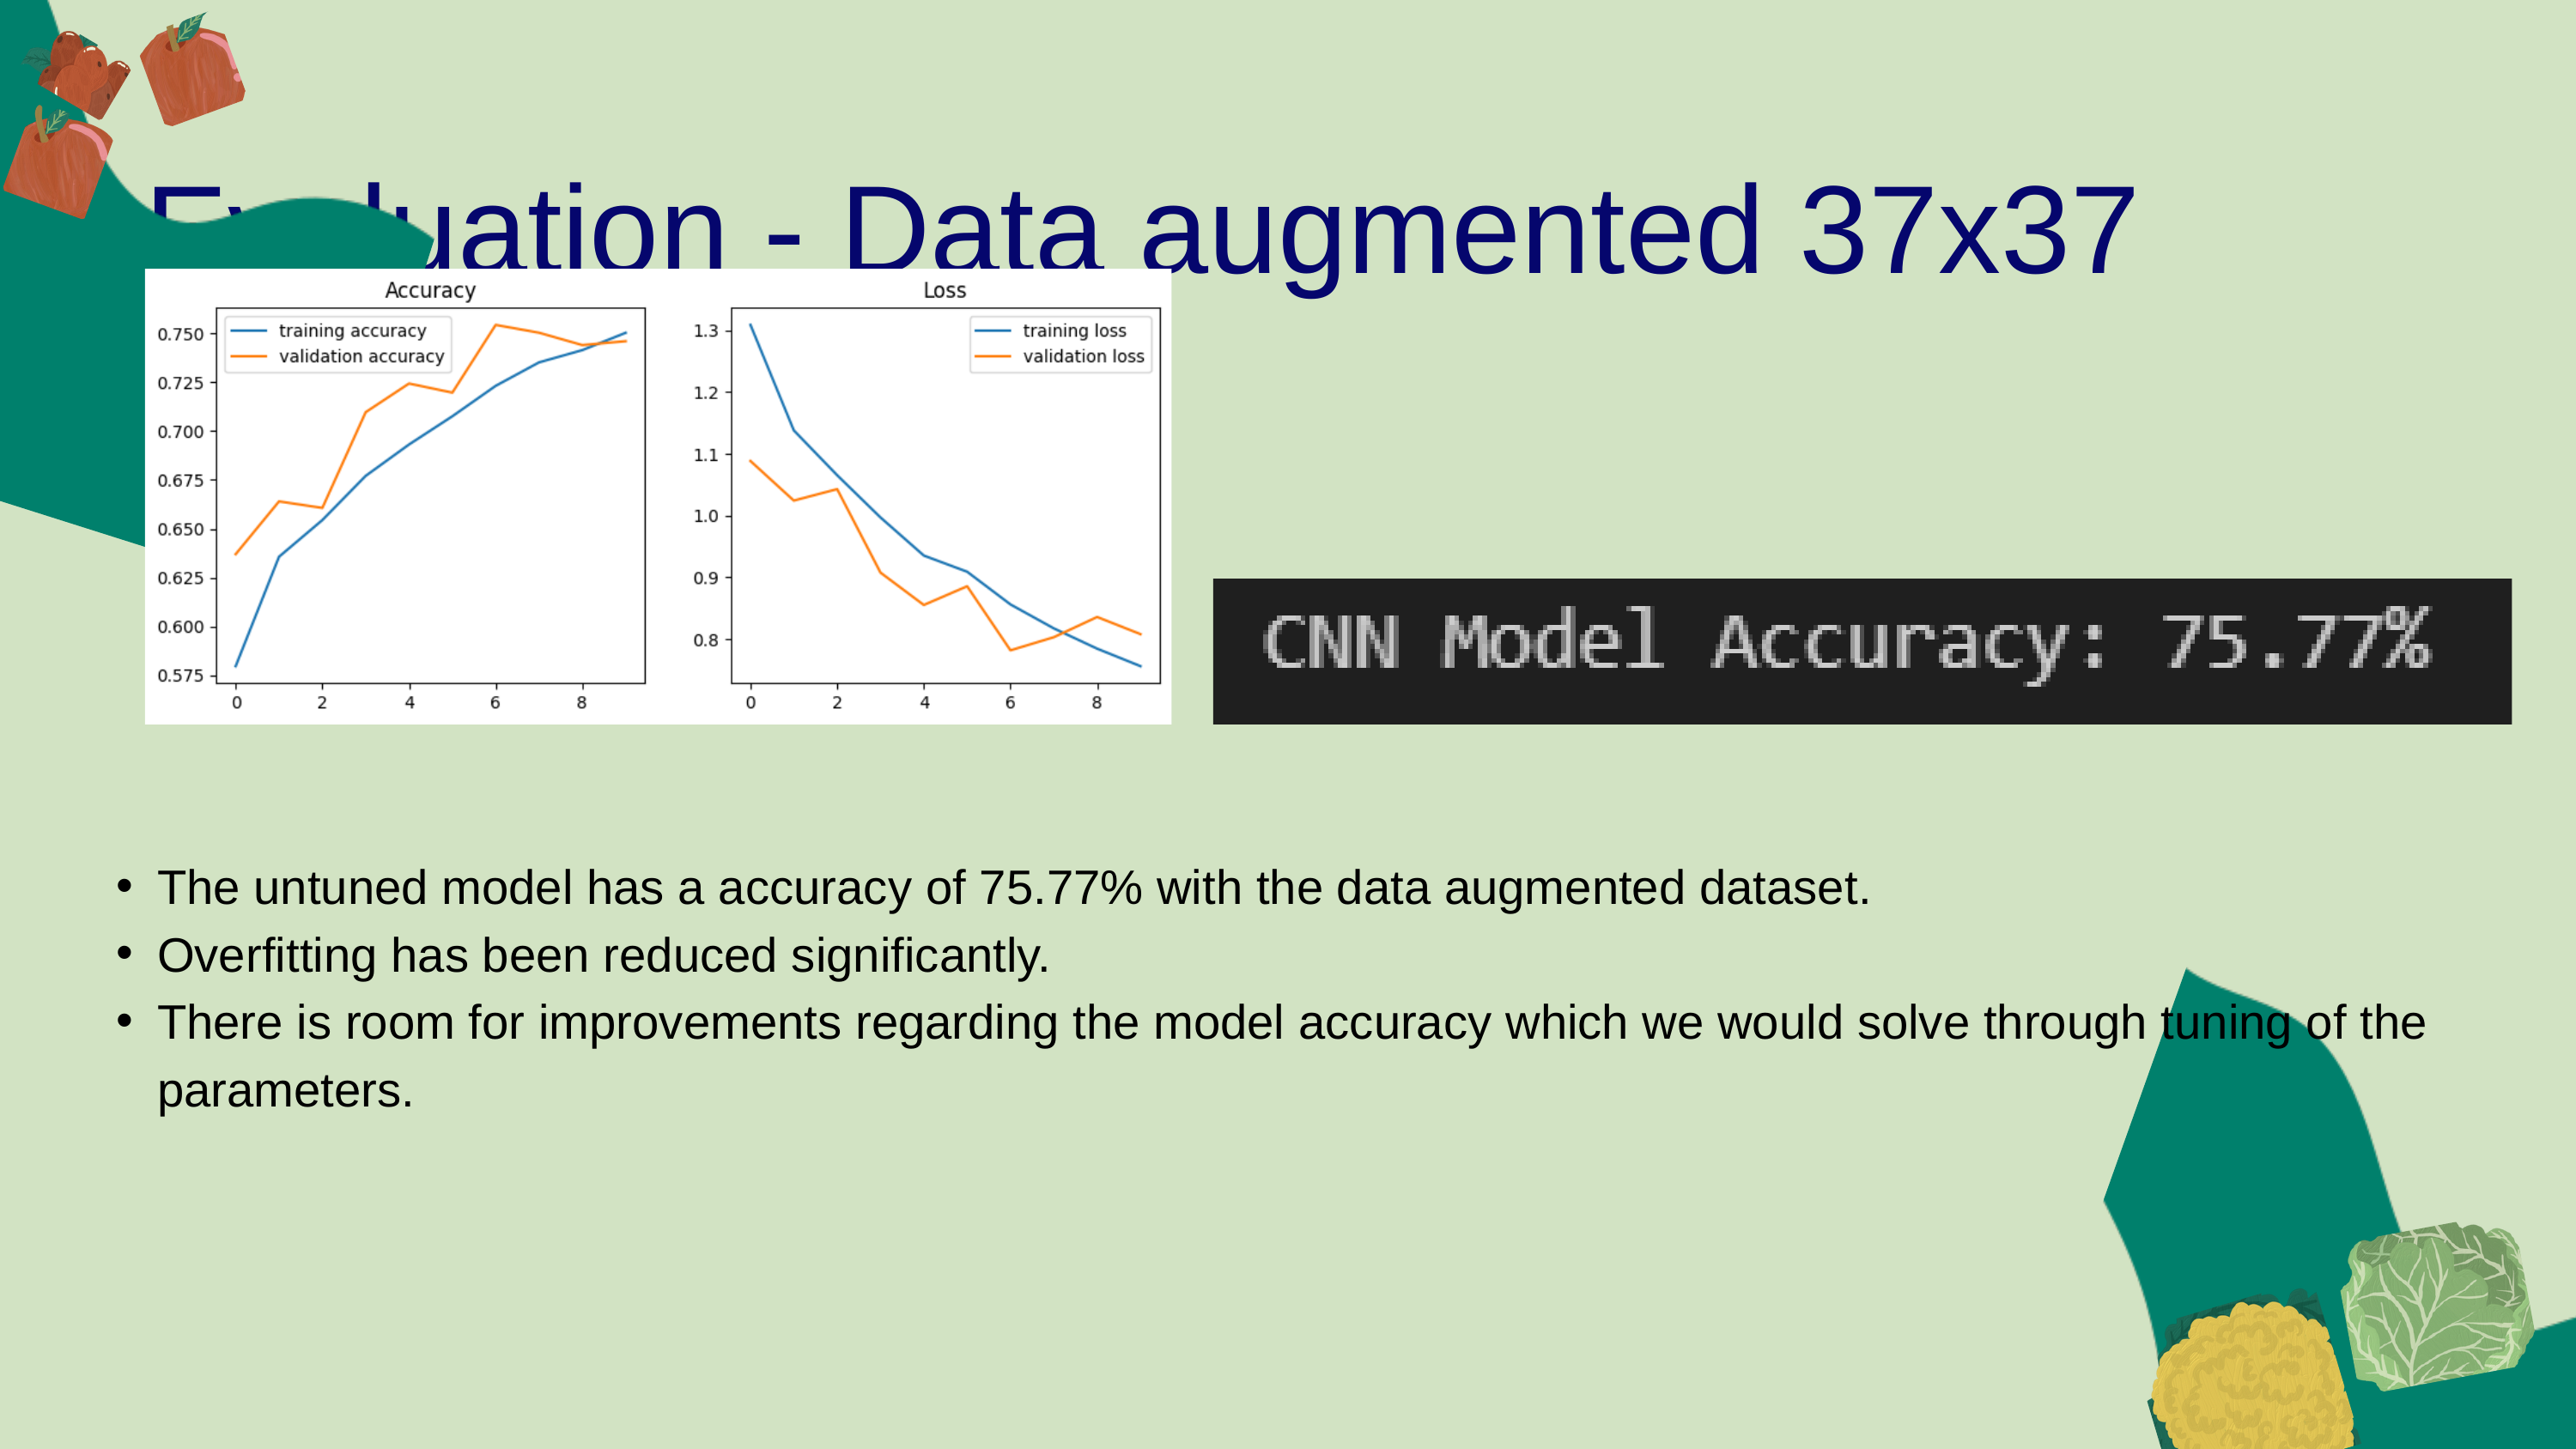

Evaluation - Data augmented 37x37

The untuned model has a accuracy of 75.77% with the data augmented dataset.
Overfitting has been reduced significantly.
There is room for improvements regarding the model accuracy which we would solve through tuning of the parameters.